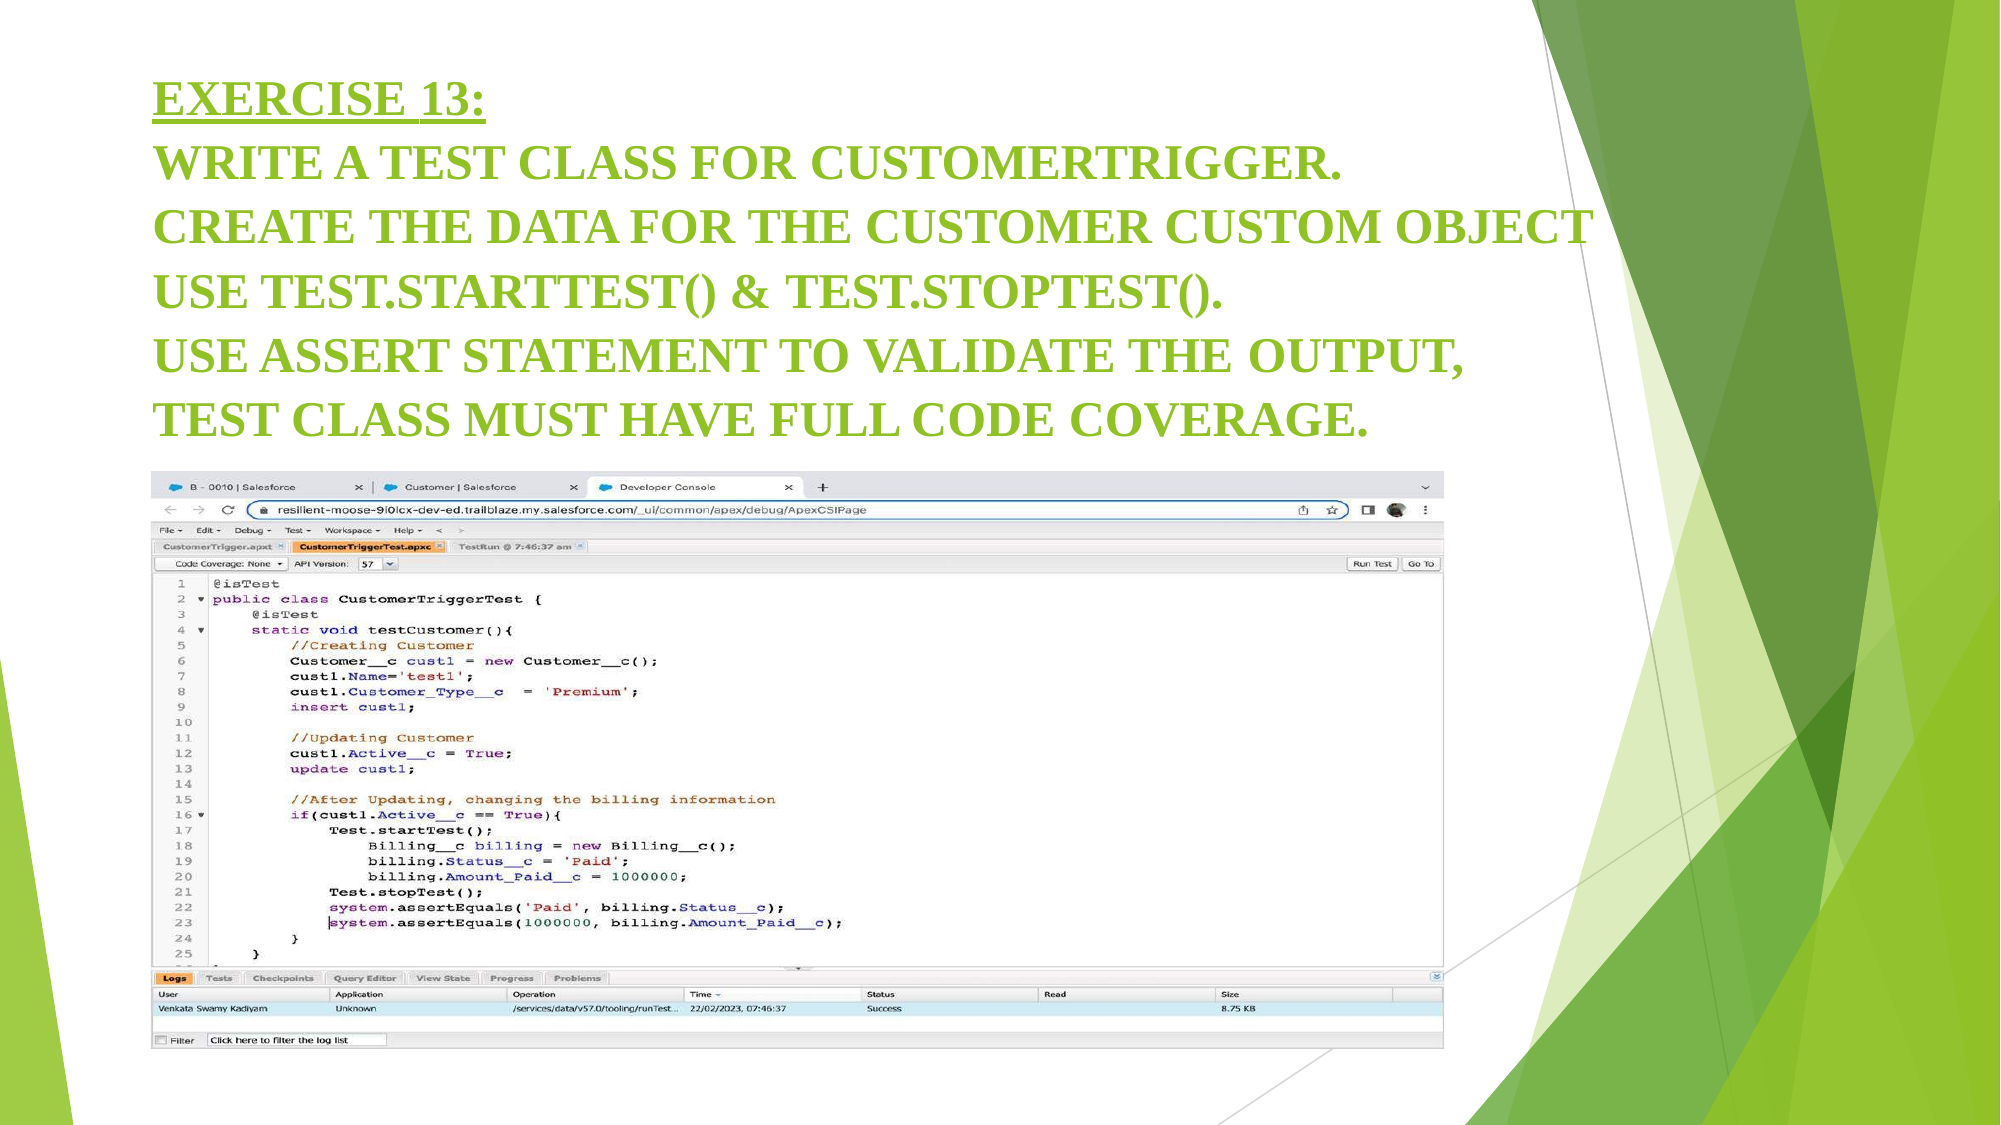

EXERCISE 13:
WRITE A TEST CLASS FOR CUSTOMERTRIGGER.
CREATE THE DATA FOR THE CUSTOMER CUSTOM OBJECT  USE TEST.STARTTEST() & TEST.STOPTEST().
USE ASSERT STATEMENT TO VALIDATE THE OUTPUT,
TEST CLASS MUST HAVE FULL CODE COVERAGE.